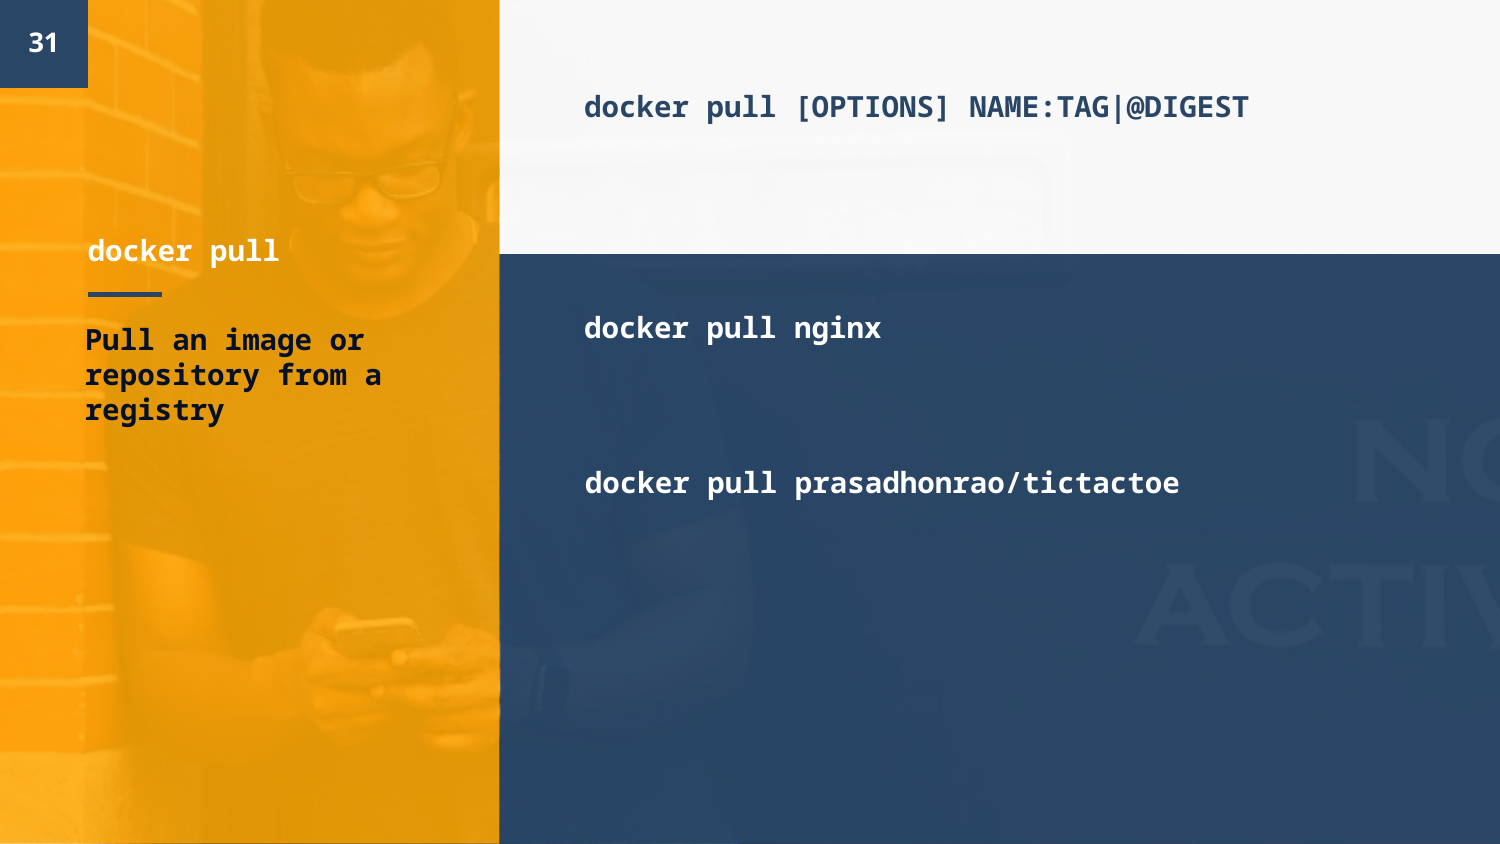

31
docker pull [OPTIONS] NAME:TAG|@DIGEST
# docker pull
docker pull nginx
Pull an image or repository from a registry
docker pull prasadhonrao/tictactoe